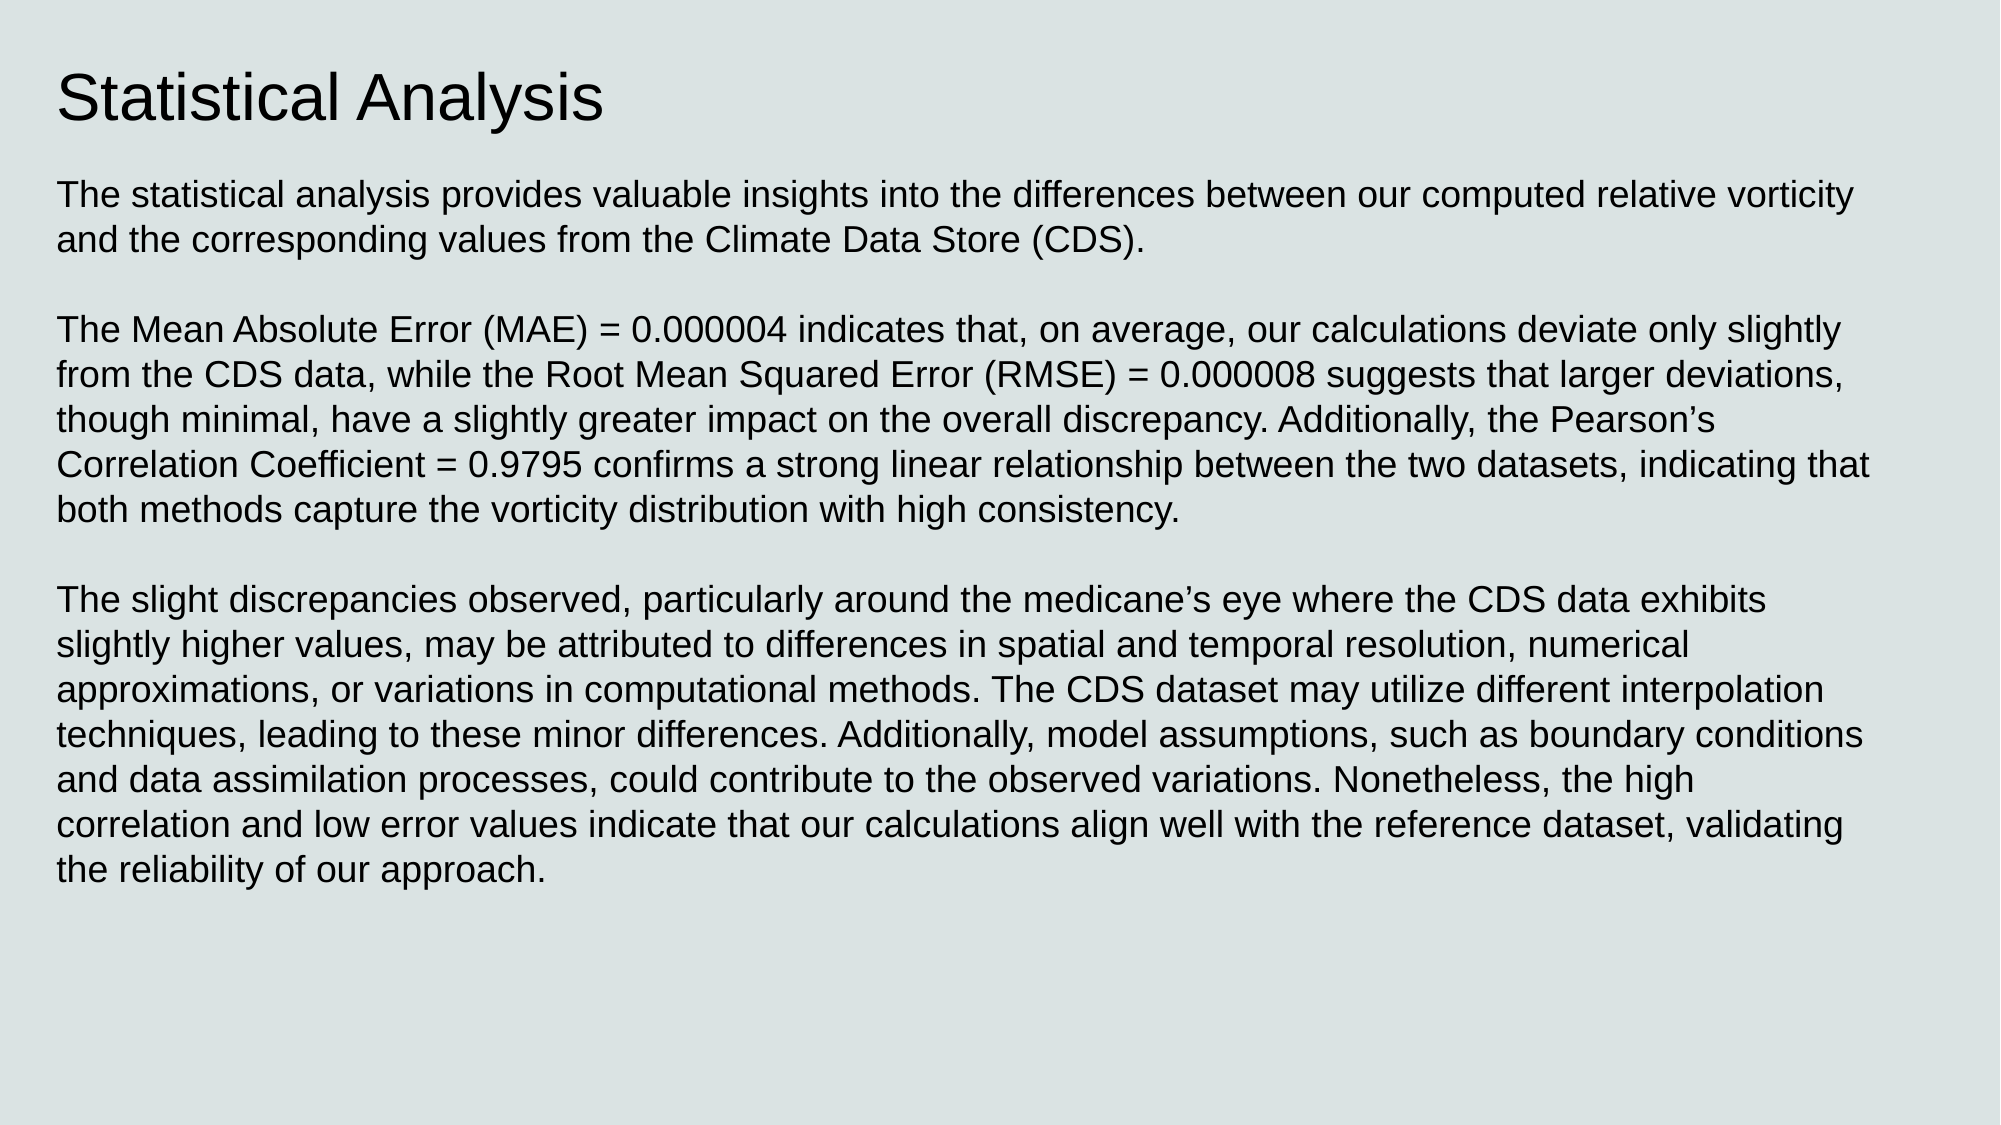

# Statistical Analysis
The statistical analysis provides valuable insights into the differences between our computed relative vorticity and the corresponding values from the Climate Data Store (CDS).

The Mean Absolute Error (MAE) = 0.000004 indicates that, on average, our calculations deviate only slightly from the CDS data, while the Root Mean Squared Error (RMSE) = 0.000008 suggests that larger deviations, though minimal, have a slightly greater impact on the overall discrepancy. Additionally, the Pearson’s Correlation Coefficient = 0.9795 confirms a strong linear relationship between the two datasets, indicating that both methods capture the vorticity distribution with high consistency.

The slight discrepancies observed, particularly around the medicane’s eye where the CDS data exhibits slightly higher values, may be attributed to differences in spatial and temporal resolution, numerical approximations, or variations in computational methods. The CDS dataset may utilize different interpolation techniques, leading to these minor differences. Additionally, model assumptions, such as boundary conditions and data assimilation processes, could contribute to the observed variations. Nonetheless, the high correlation and low error values indicate that our calculations align well with the reference dataset, validating the reliability of our approach.